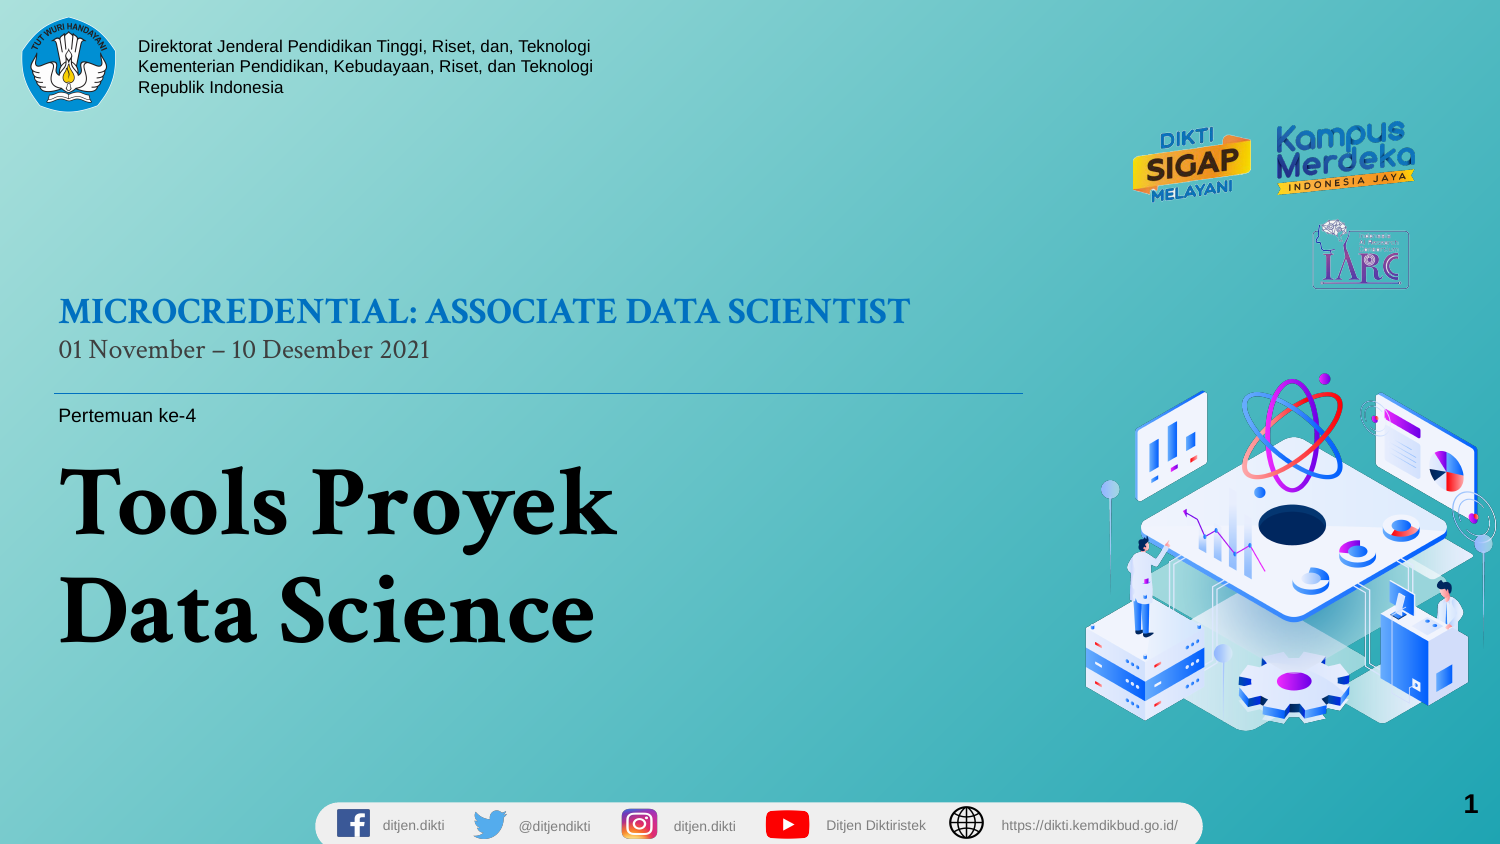

Pertemuan ke-4
# Tools Proyek
Data Science
1